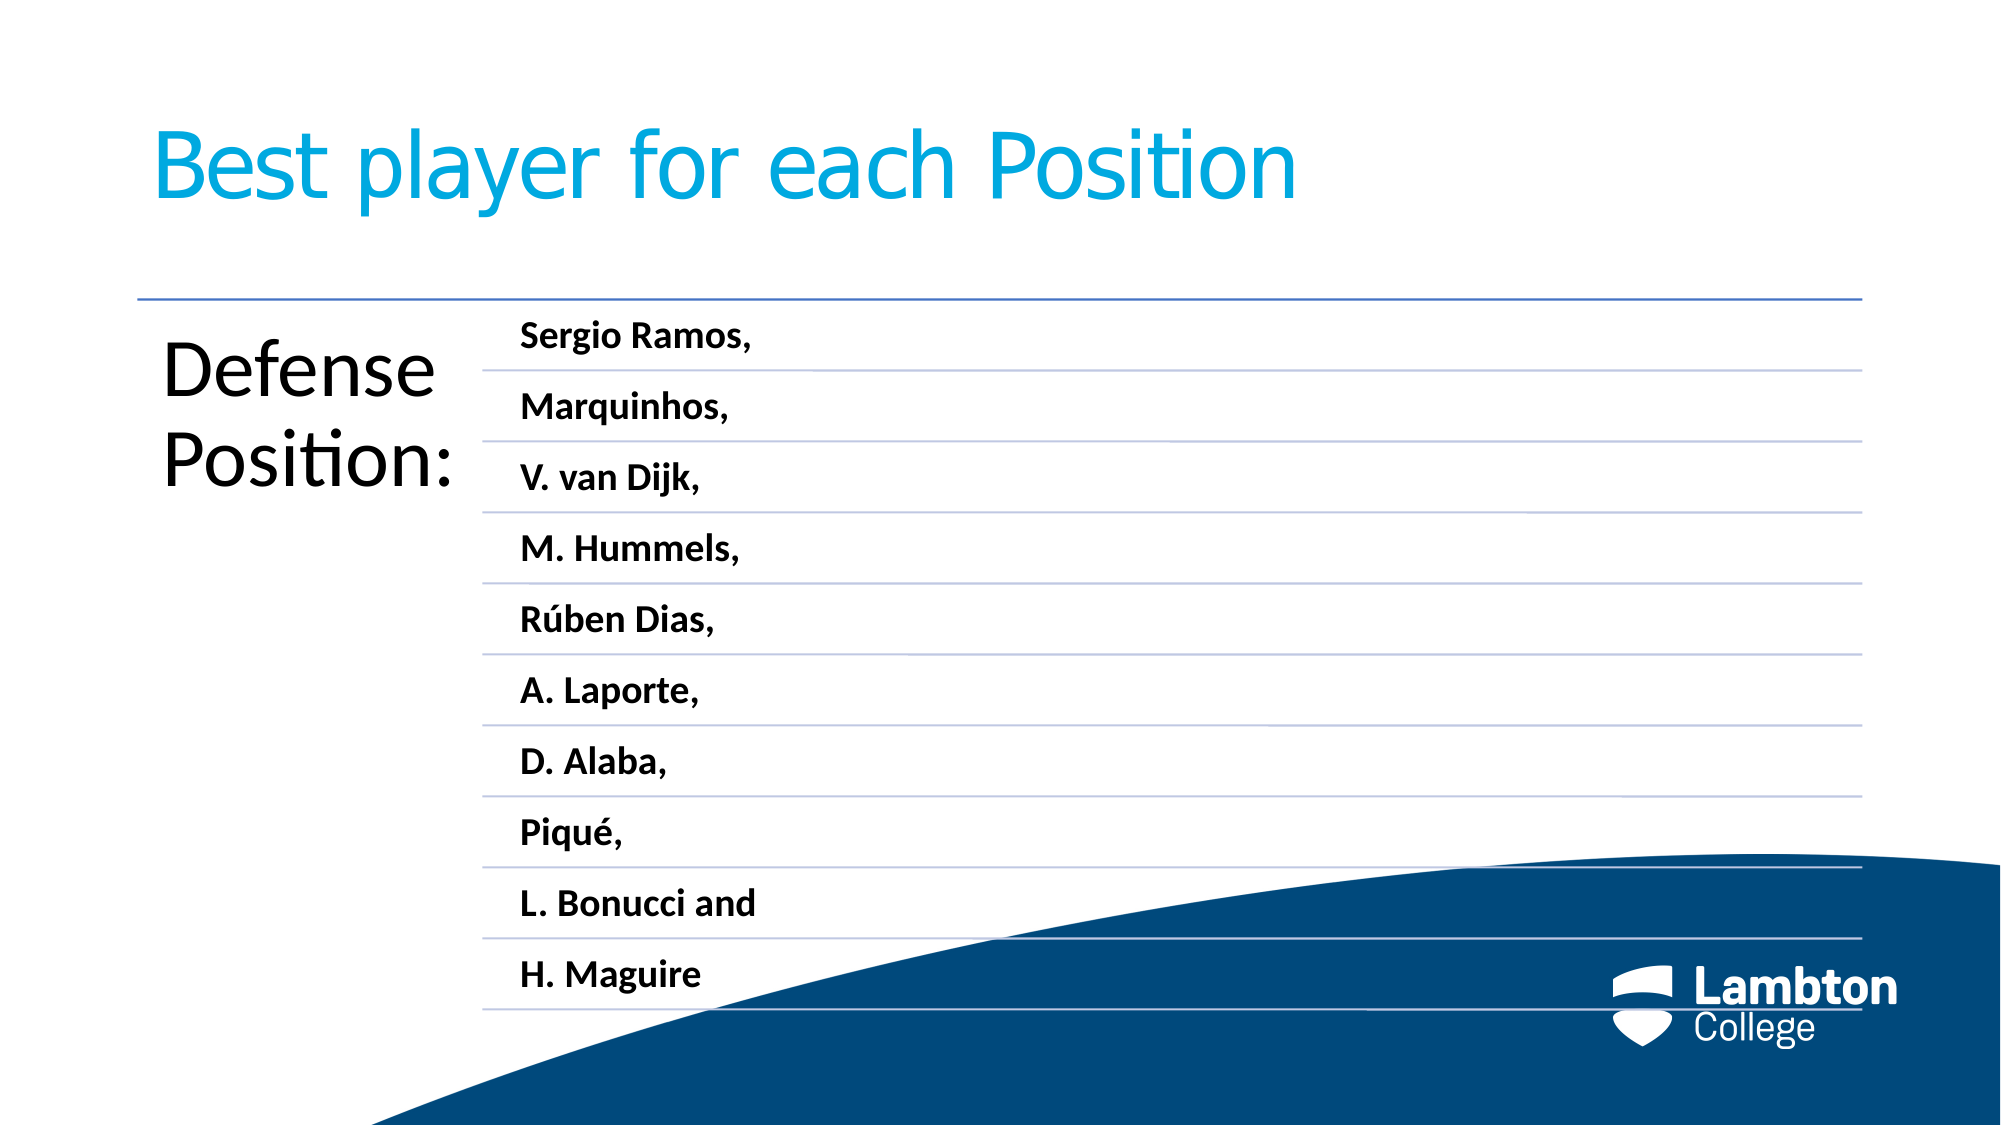

# Best player for each Position
Defense Position:
Sergio Ramos,
Marquinhos,
V. van Dijk,
M. Hummels,
Rúben Dias,
A. Laporte,
D. Alaba,
Piqué,
L. Bonucci and
H. Maguire